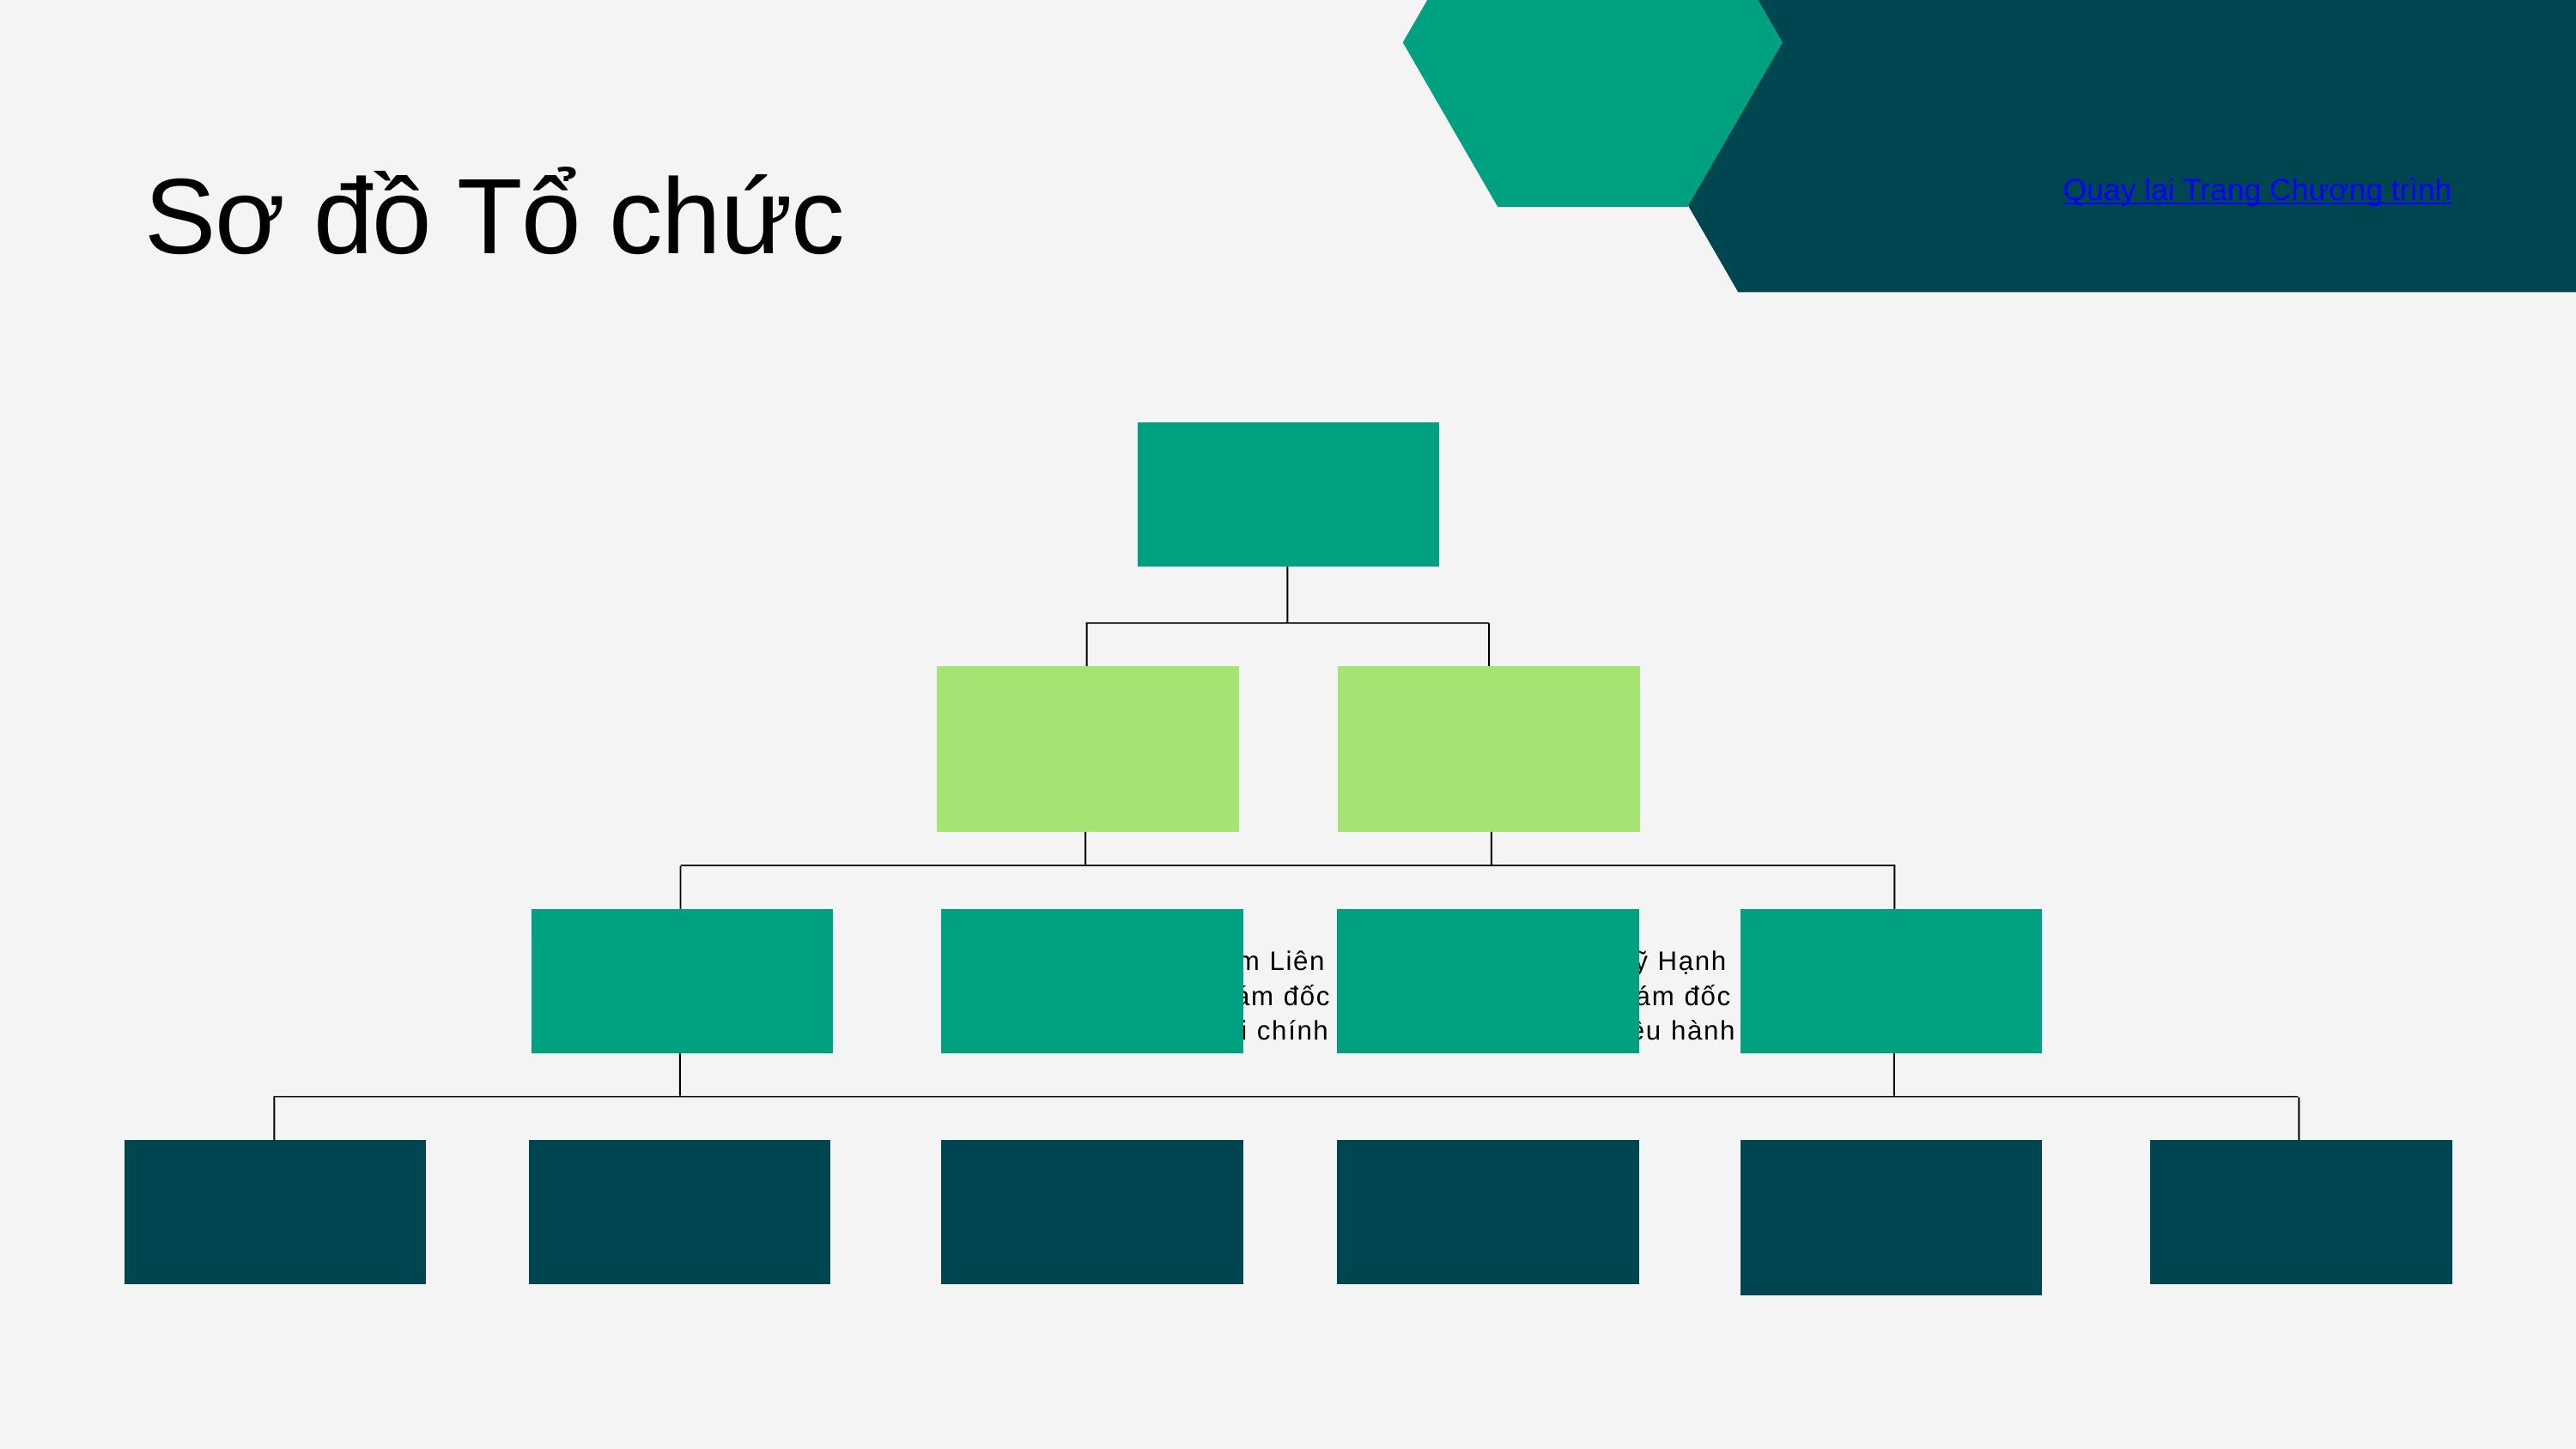

Sơ đồ Tổ chức
Quay lại Trang Chương trình

Nam Anh
Chủ tịch

Kim Liên
Giám đốc
Tài chính

Mỹ Hạnh
Giám đốc
Điều hành

Hoàng Khải
Giám đốc

Huyền My
Giám đốc

Lộc Minh
Giám đốc

Ngọc Dung
Giám đốc

Văn Phúc
Kế toán

Thư Linh
Quản lý Tài chính

Ngọc Mai
Kế toán Chứng từ

Minh Long
Nhân viên Thuế

Quốc Anh
Nhân viên
Tuân thủ

Mỹ Linh
Quản lý Rủi ro